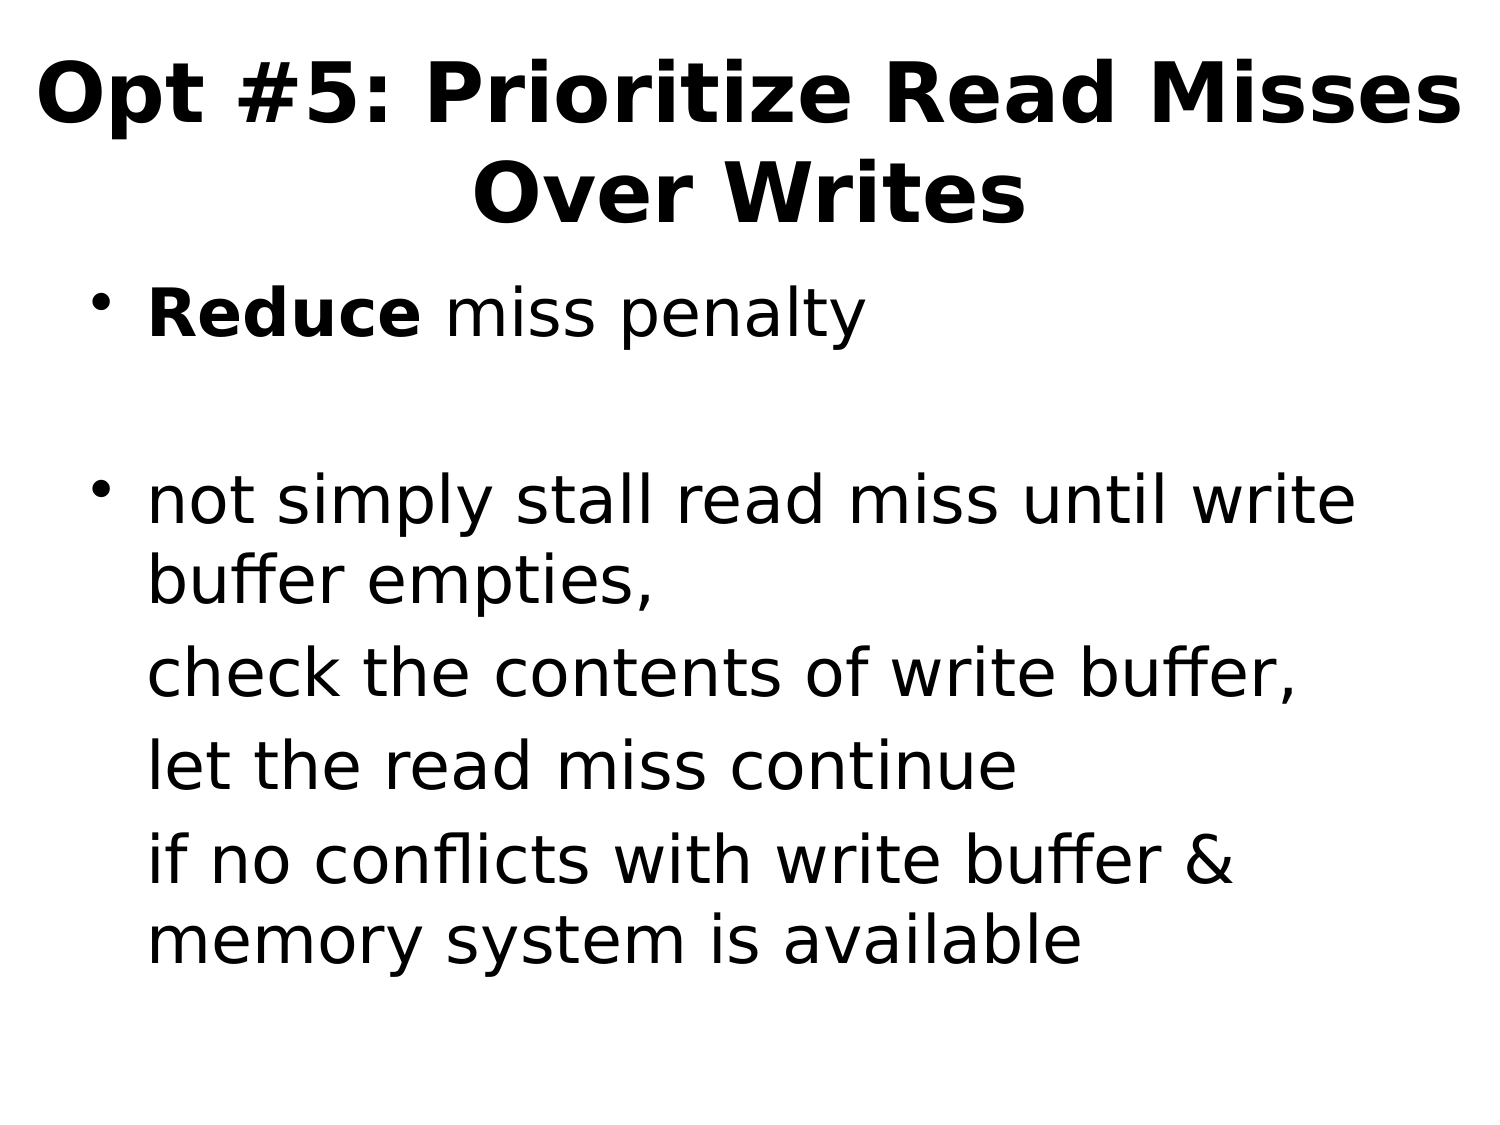

# Opt #5: Prioritize Read Misses Over Writes
Reduce miss penalty

not simply stall read miss until write buffer empties,
	check the contents of write buffer,
	let the read miss continue
	if no conflicts with write buffer & memory system is available